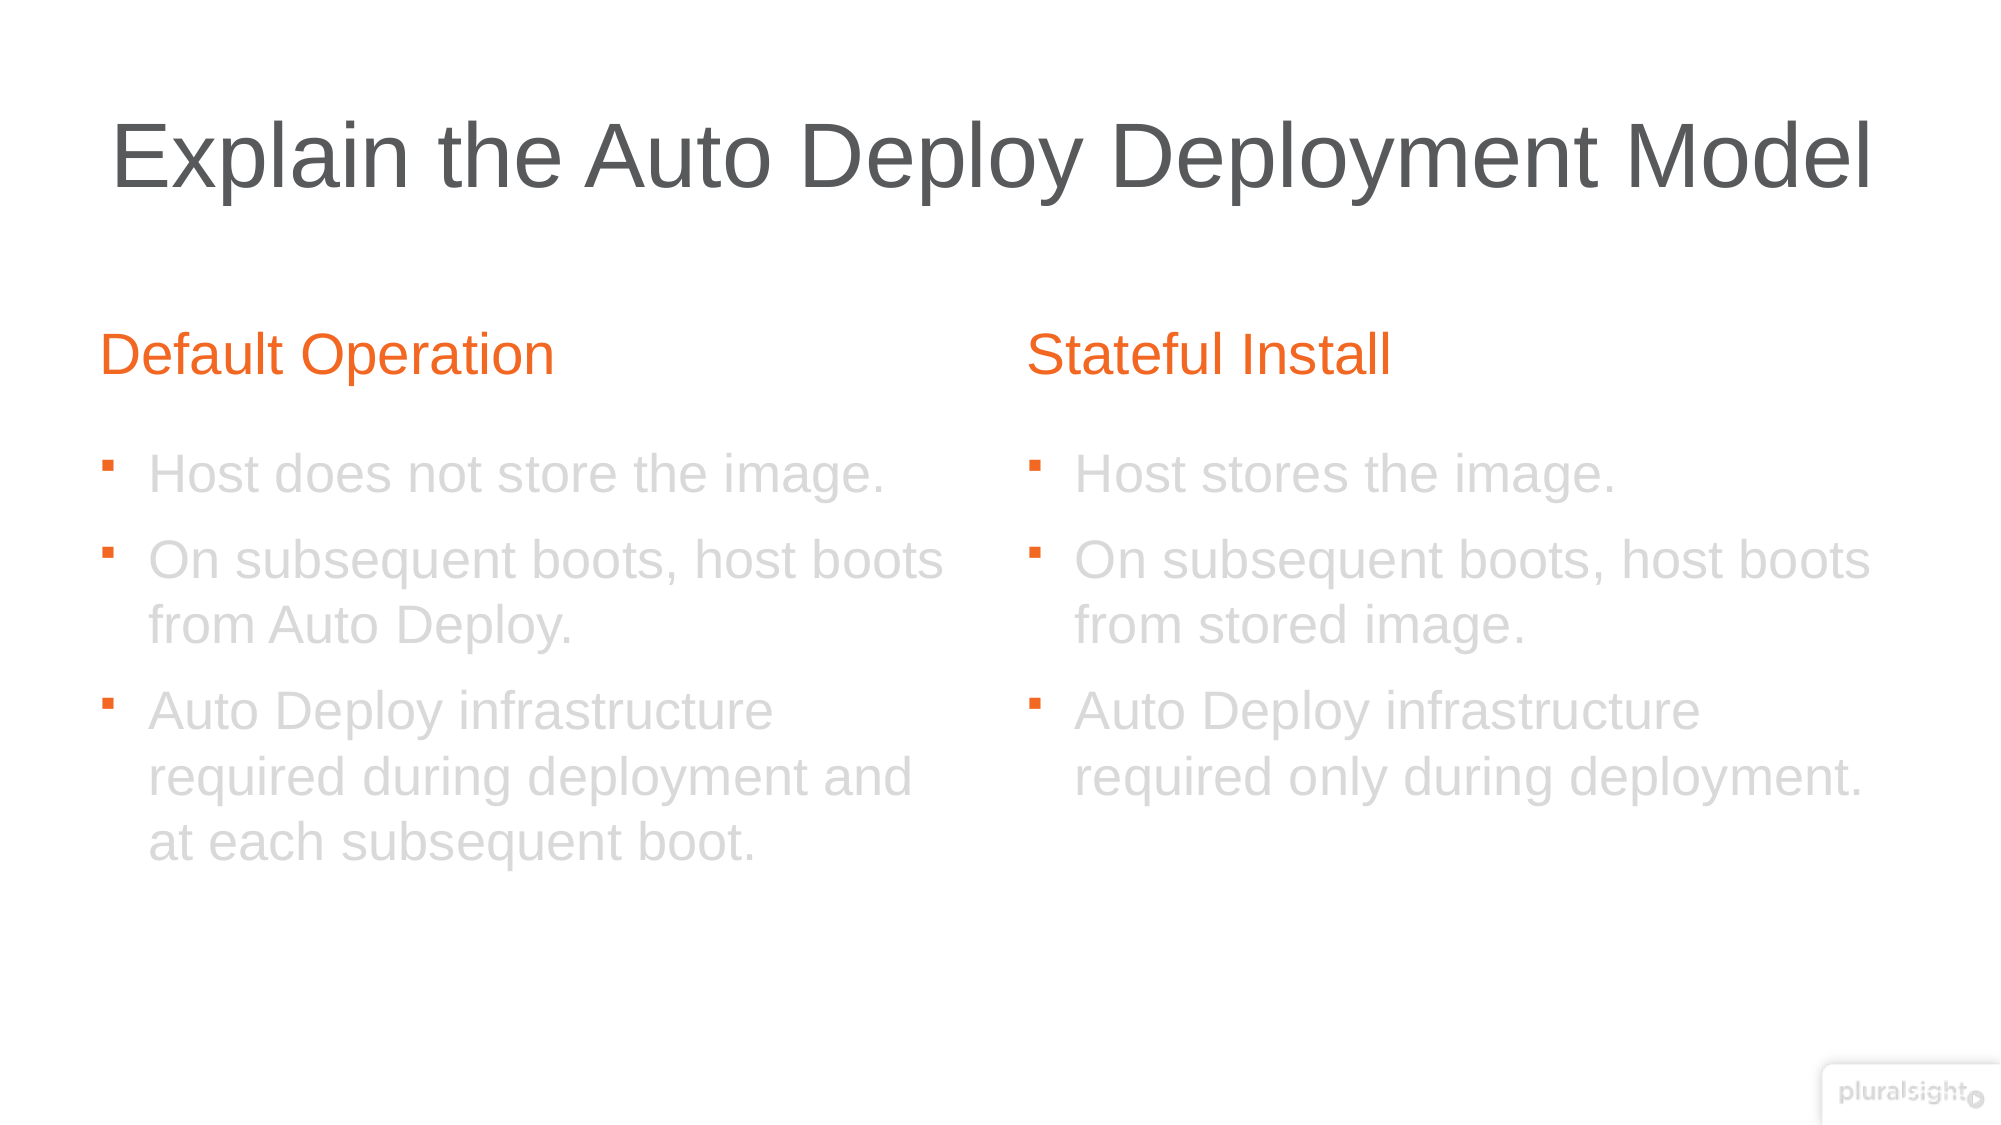

# Explain the Auto Deploy Deployment Model
Default Operation
Stateful Install
Host does not store the image.
On subsequent boots, host boots from Auto Deploy.
Auto Deploy infrastructure required during deployment and at each subsequent boot.
Host stores the image.
On subsequent boots, host boots from stored image.
Auto Deploy infrastructure required only during deployment.